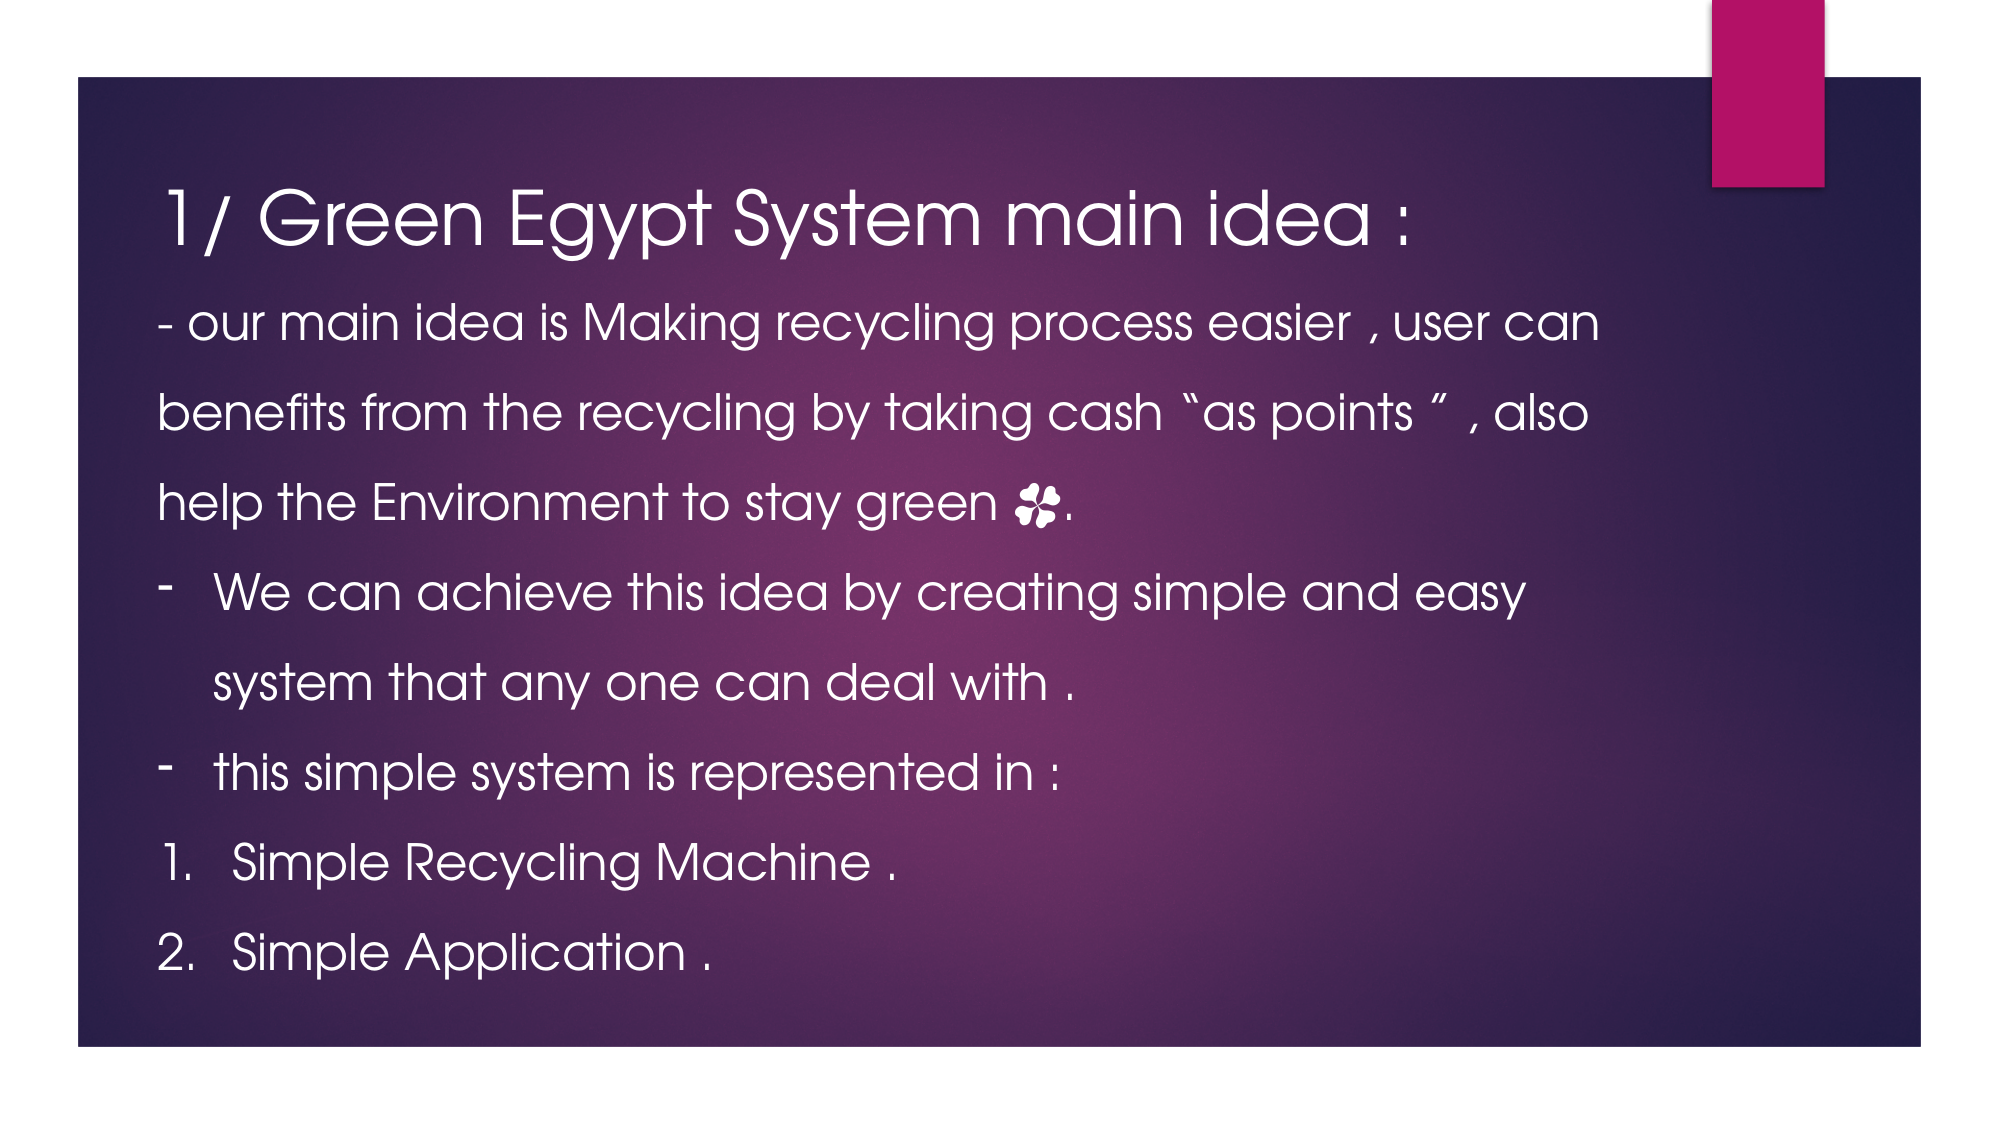

1/ Green Egypt System main idea :
- our main idea is Making recycling process easier , user can benefits from the recycling by taking cash “as points ” , also help the Environment to stay green 🍀.
We can achieve this idea by creating simple and easy system that any one can deal with .
this simple system is represented in :
Simple Recycling Machine .
Simple Application .